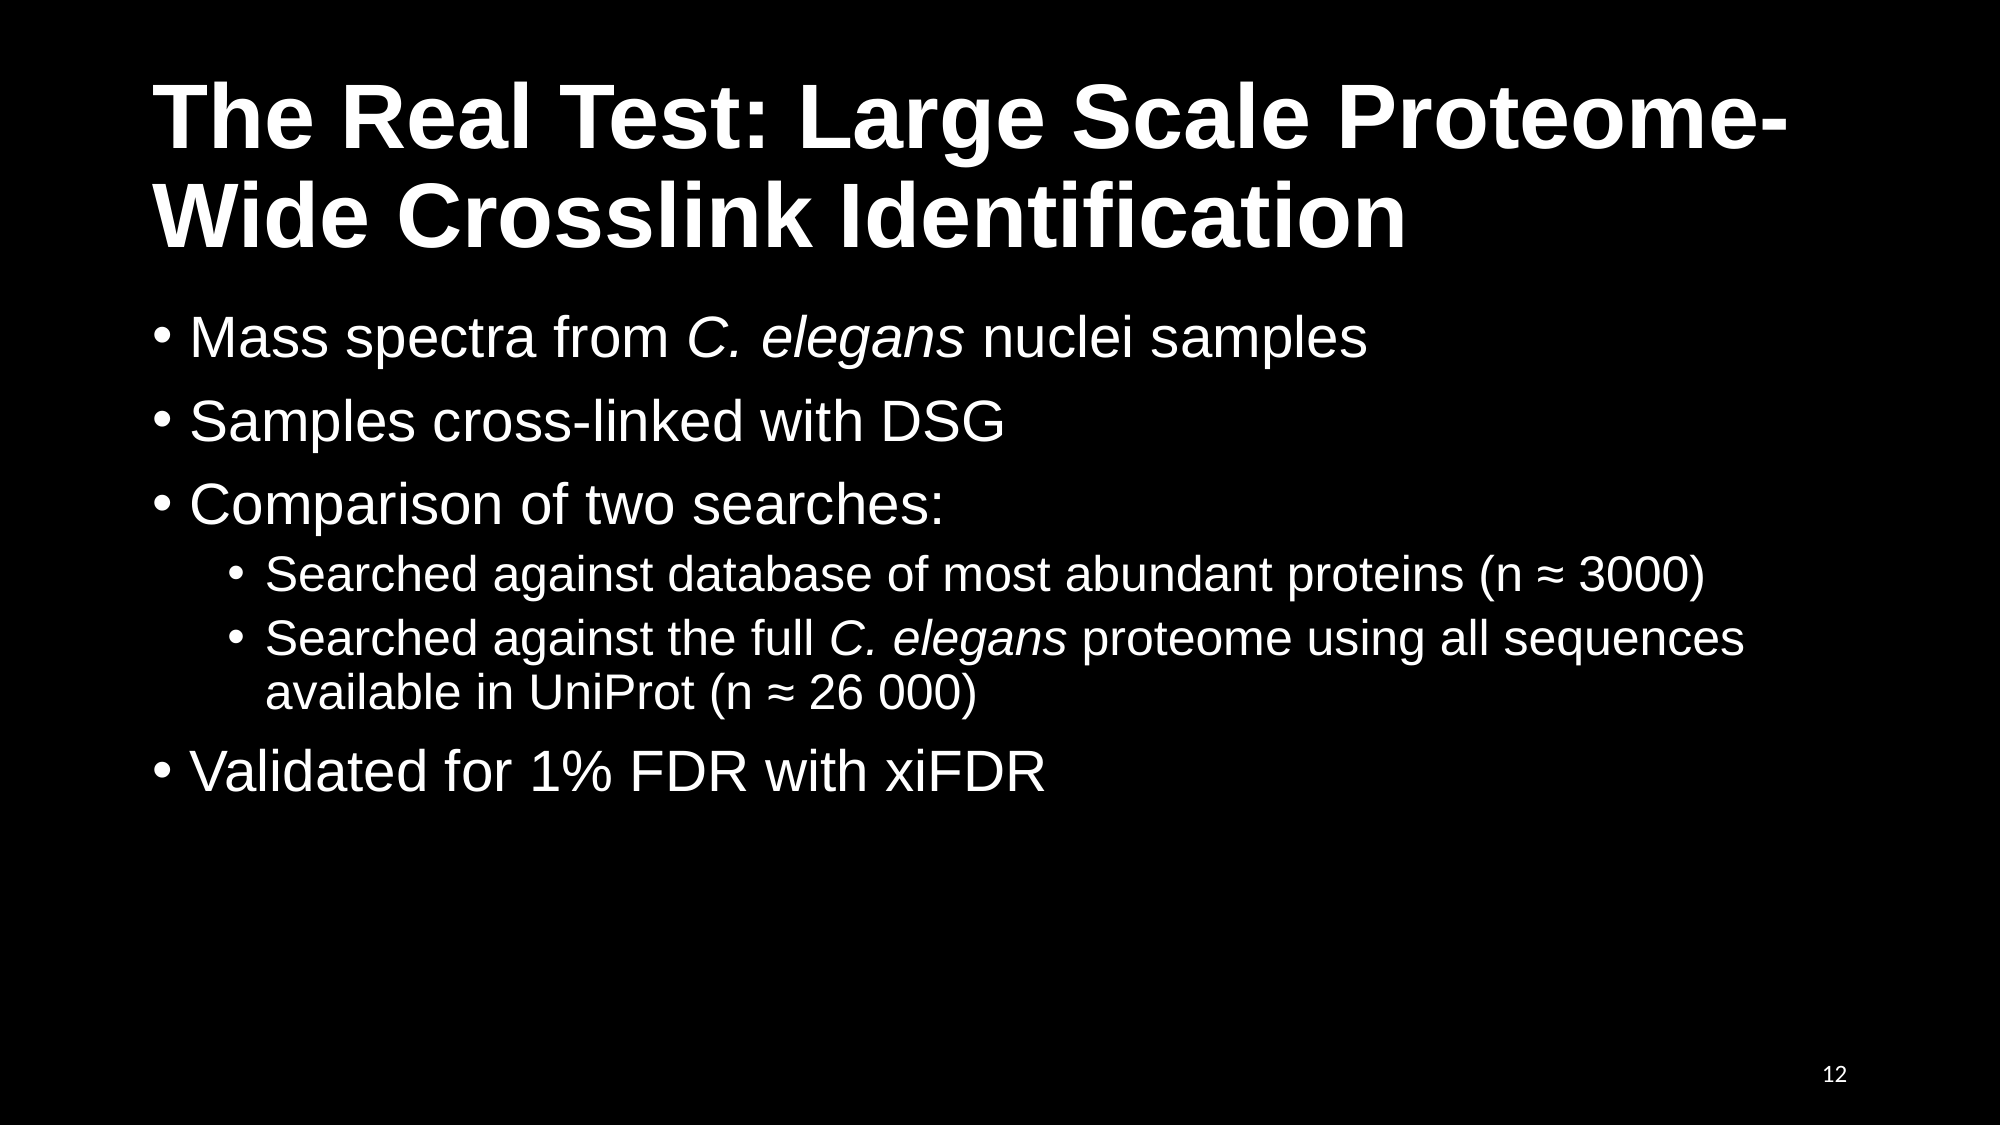

# The Real Test: Large Scale Proteome-Wide Crosslink Identification
Mass spectra from C. elegans nuclei samples
Samples cross-linked with DSG
Comparison of two searches:
Searched against database of most abundant proteins (n ≈ 3000)
Searched against the full C. elegans proteome using all sequences available in UniProt (n ≈ 26 000)
Validated for 1% FDR with xiFDR

12